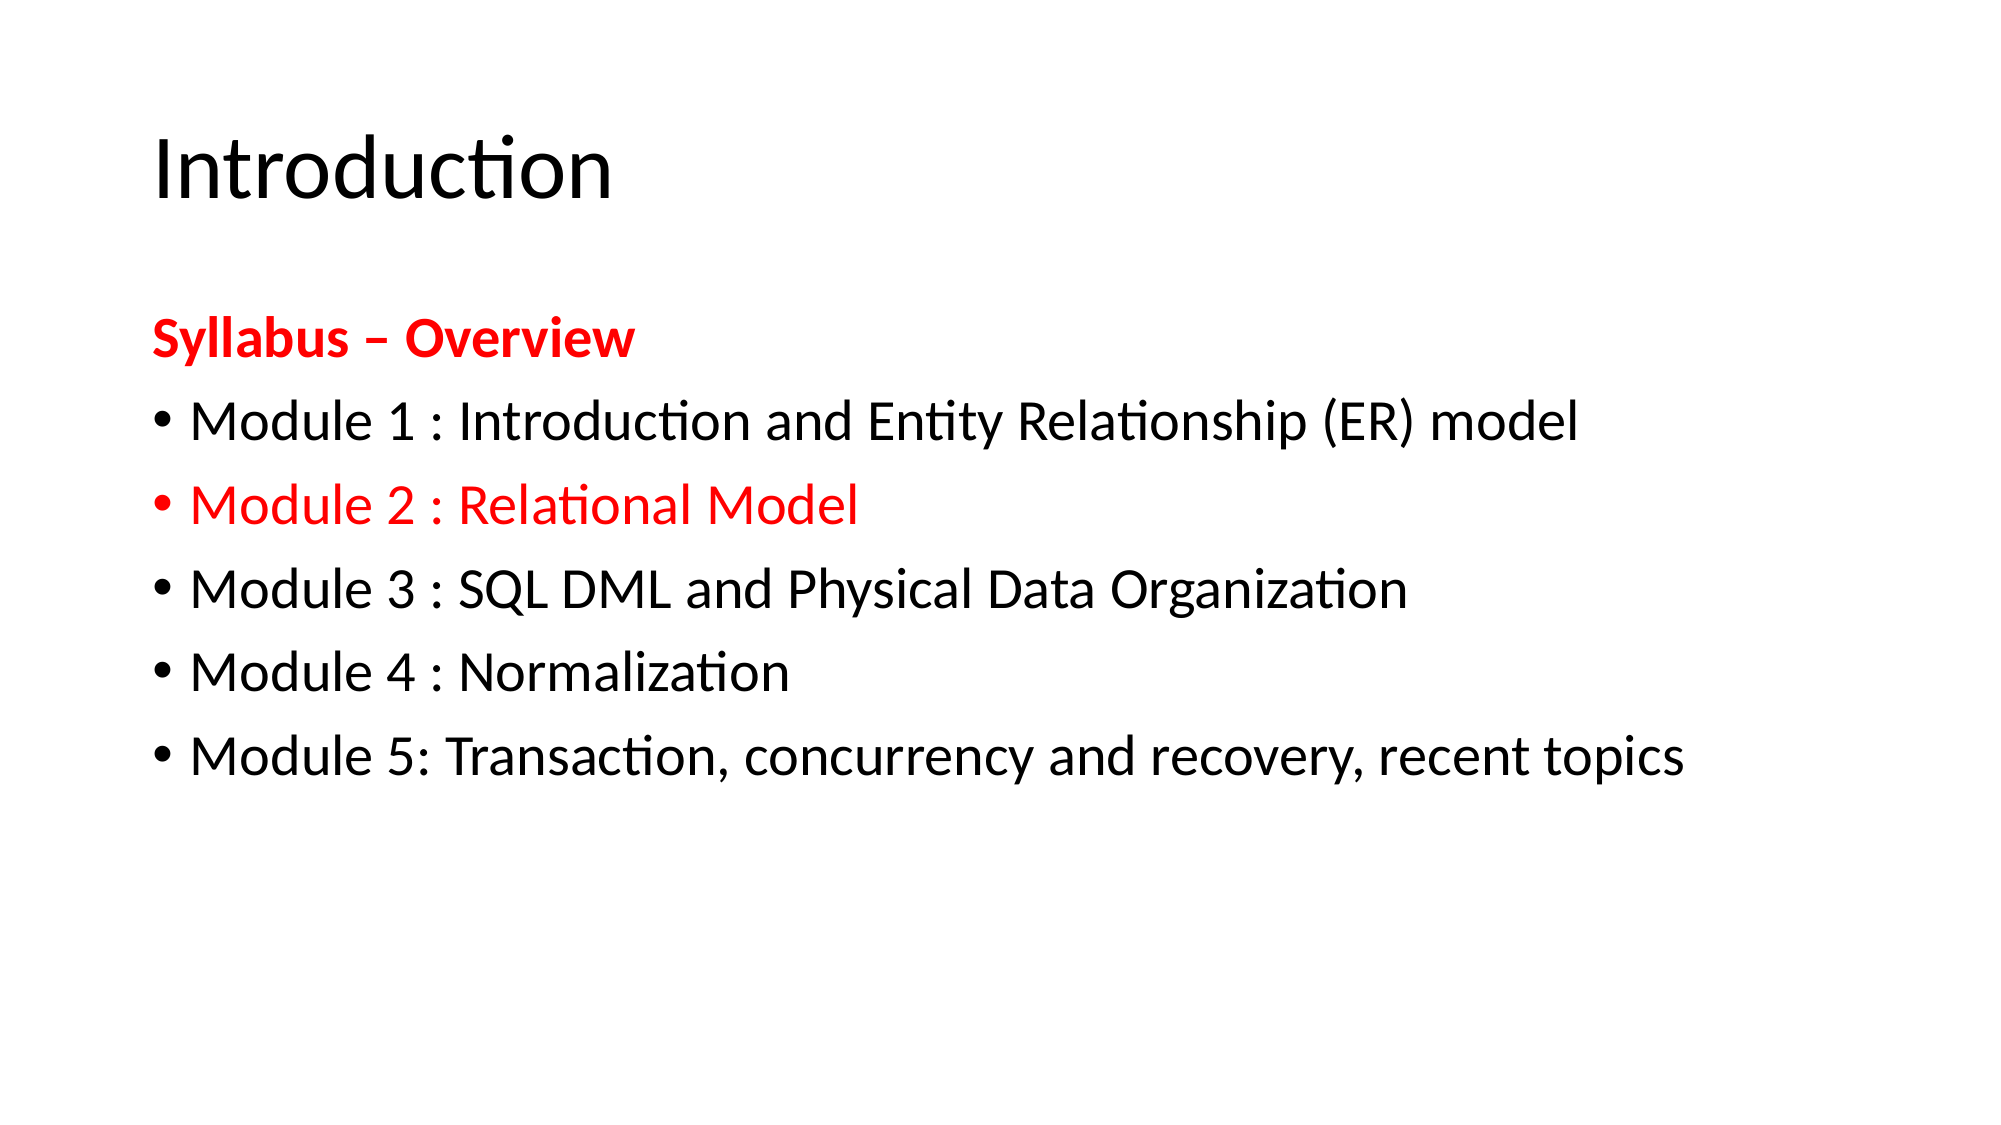

# Introduction
Syllabus – Overview
Module 1 : Introduction and Entity Relationship (ER) model
Module 2 : Relational Model
Module 3 : SQL DML and Physical Data Organization
Module 4 : Normalization
Module 5: Transaction, concurrency and recovery, recent topics